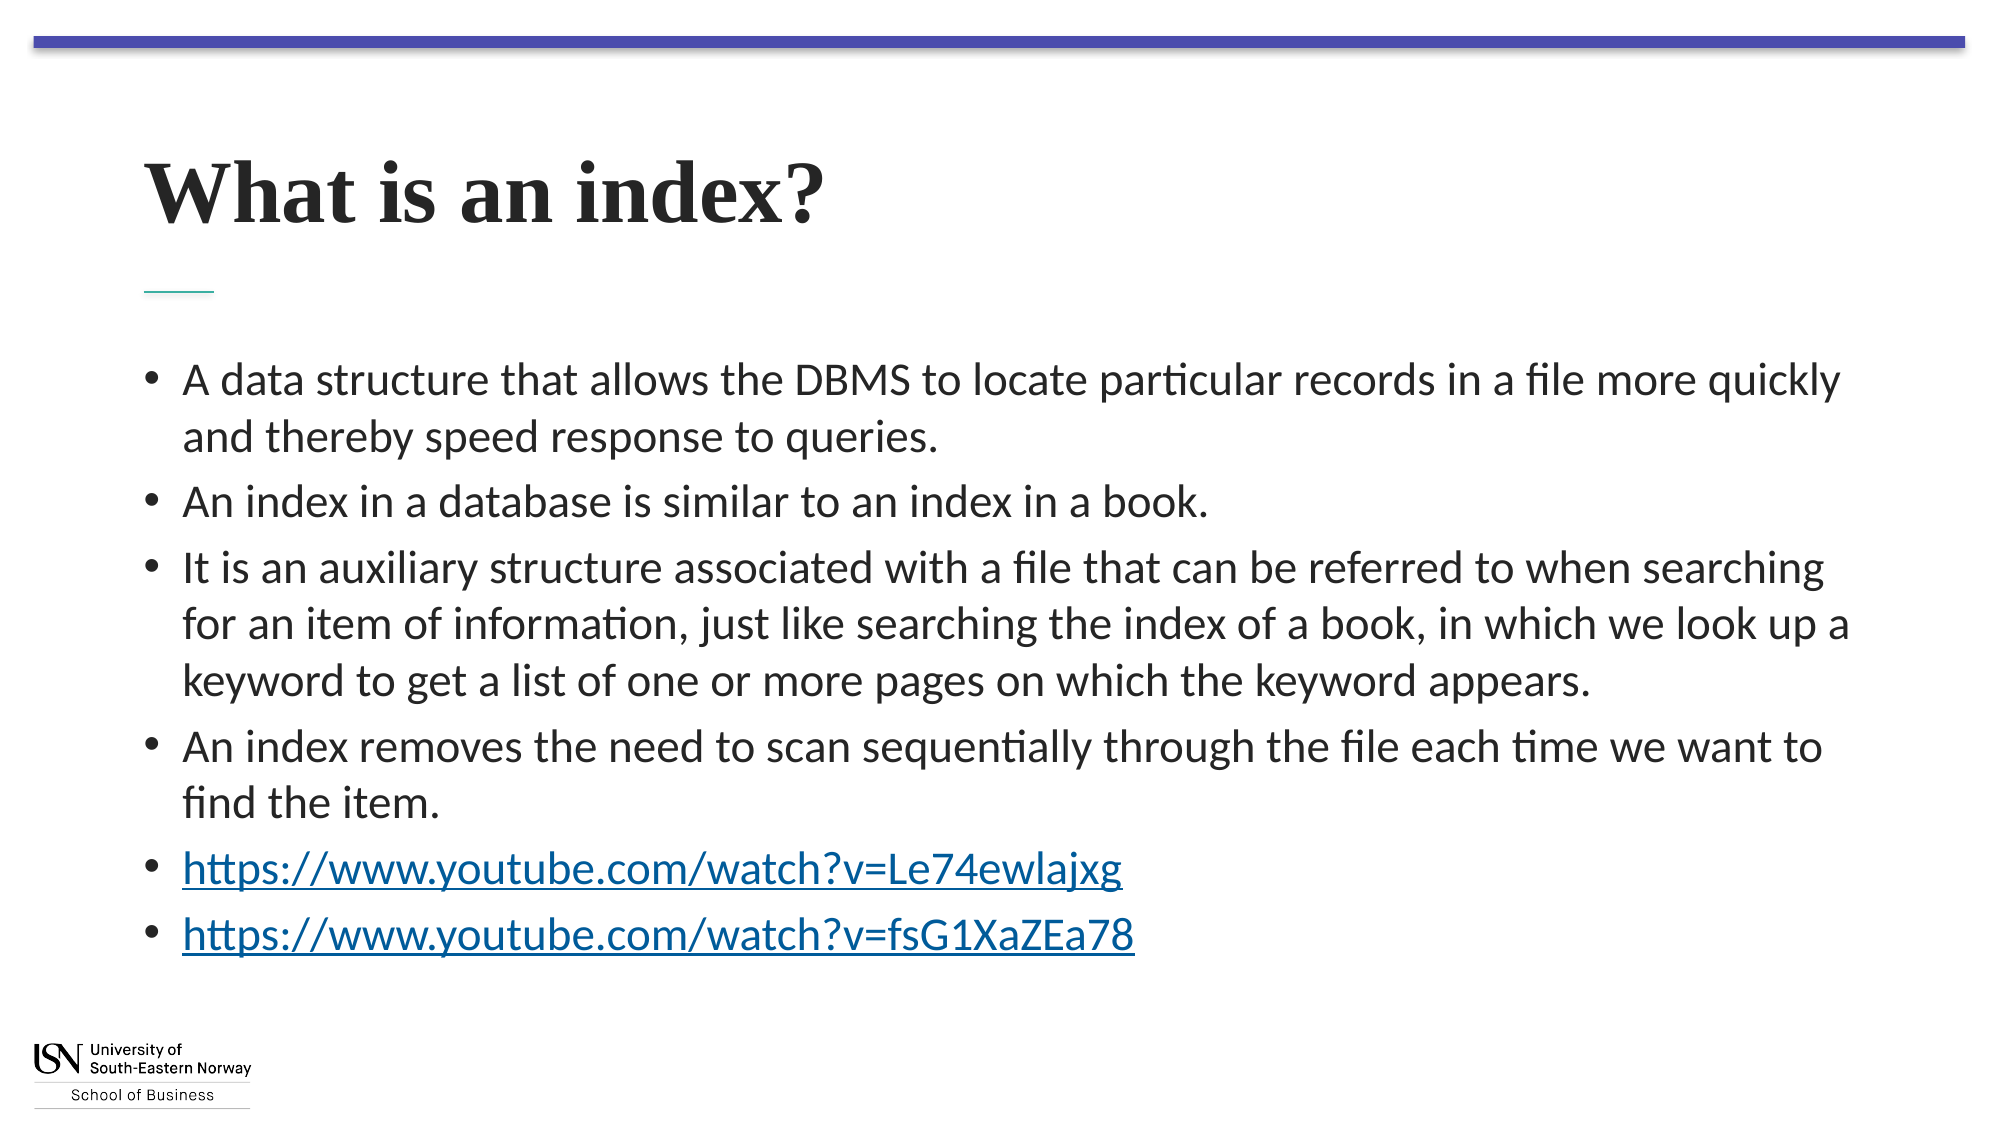

# What is an index?
A data structure that allows the DBMS to locate particular records in a file more quickly and thereby speed response to queries.
An index in a database is similar to an index in a book.
It is an auxiliary structure associated with a file that can be referred to when searching for an item of information, just like searching the index of a book, in which we look up a keyword to get a list of one or more pages on which the keyword appears.
An index removes the need to scan sequentially through the file each time we want to find the item.
https://www.youtube.com/watch?v=Le74ewlajxg
https://www.youtube.com/watch?v=fsG1XaZEa78